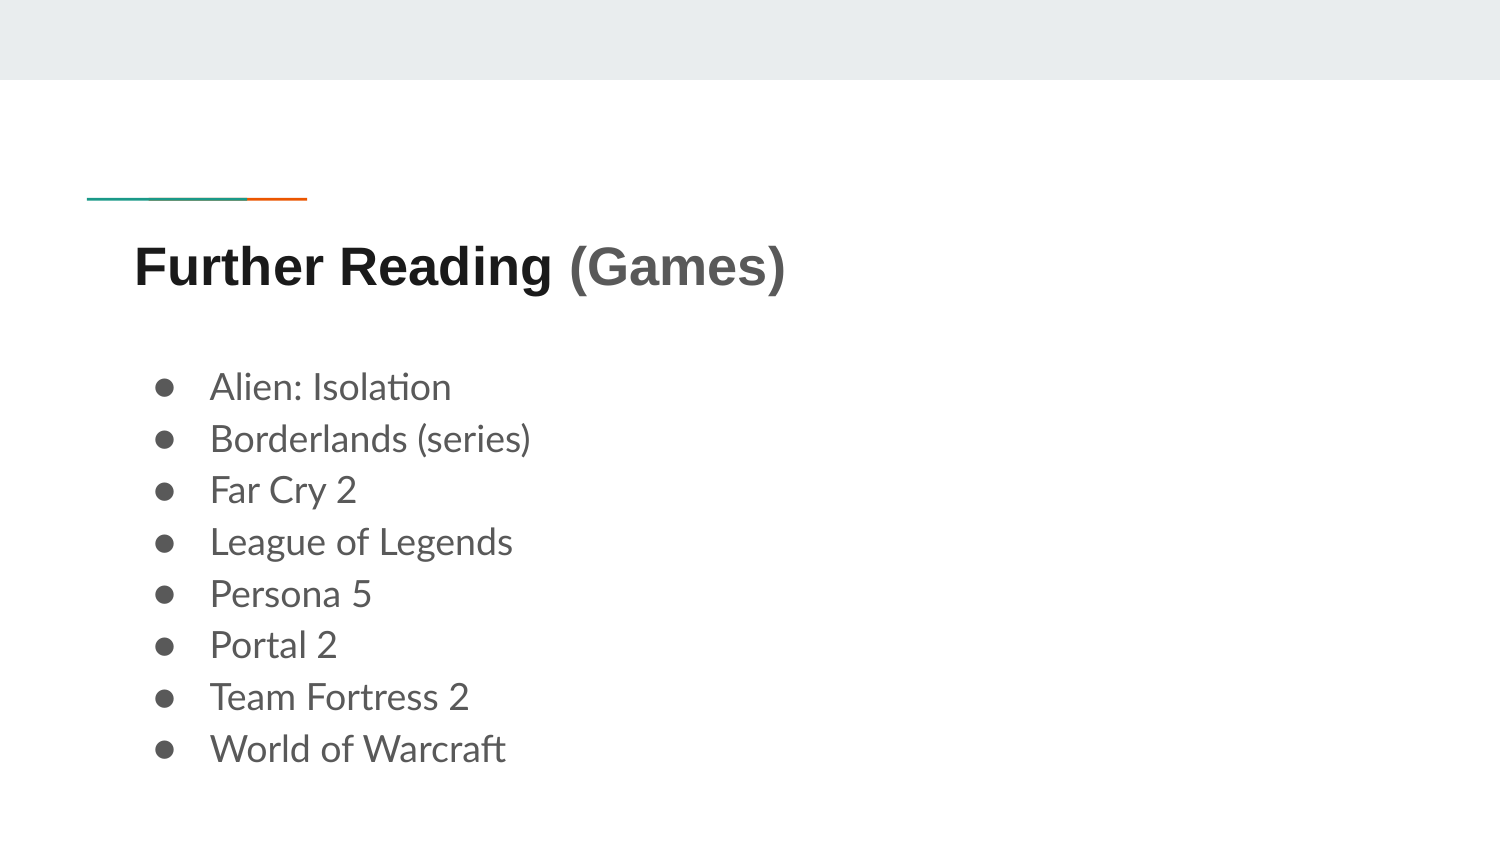

# Further Reading (Games)
Alien: Isolation
Borderlands (series)
Far Cry 2
League of Legends
Persona 5
Portal 2
Team Fortress 2
World of Warcraft